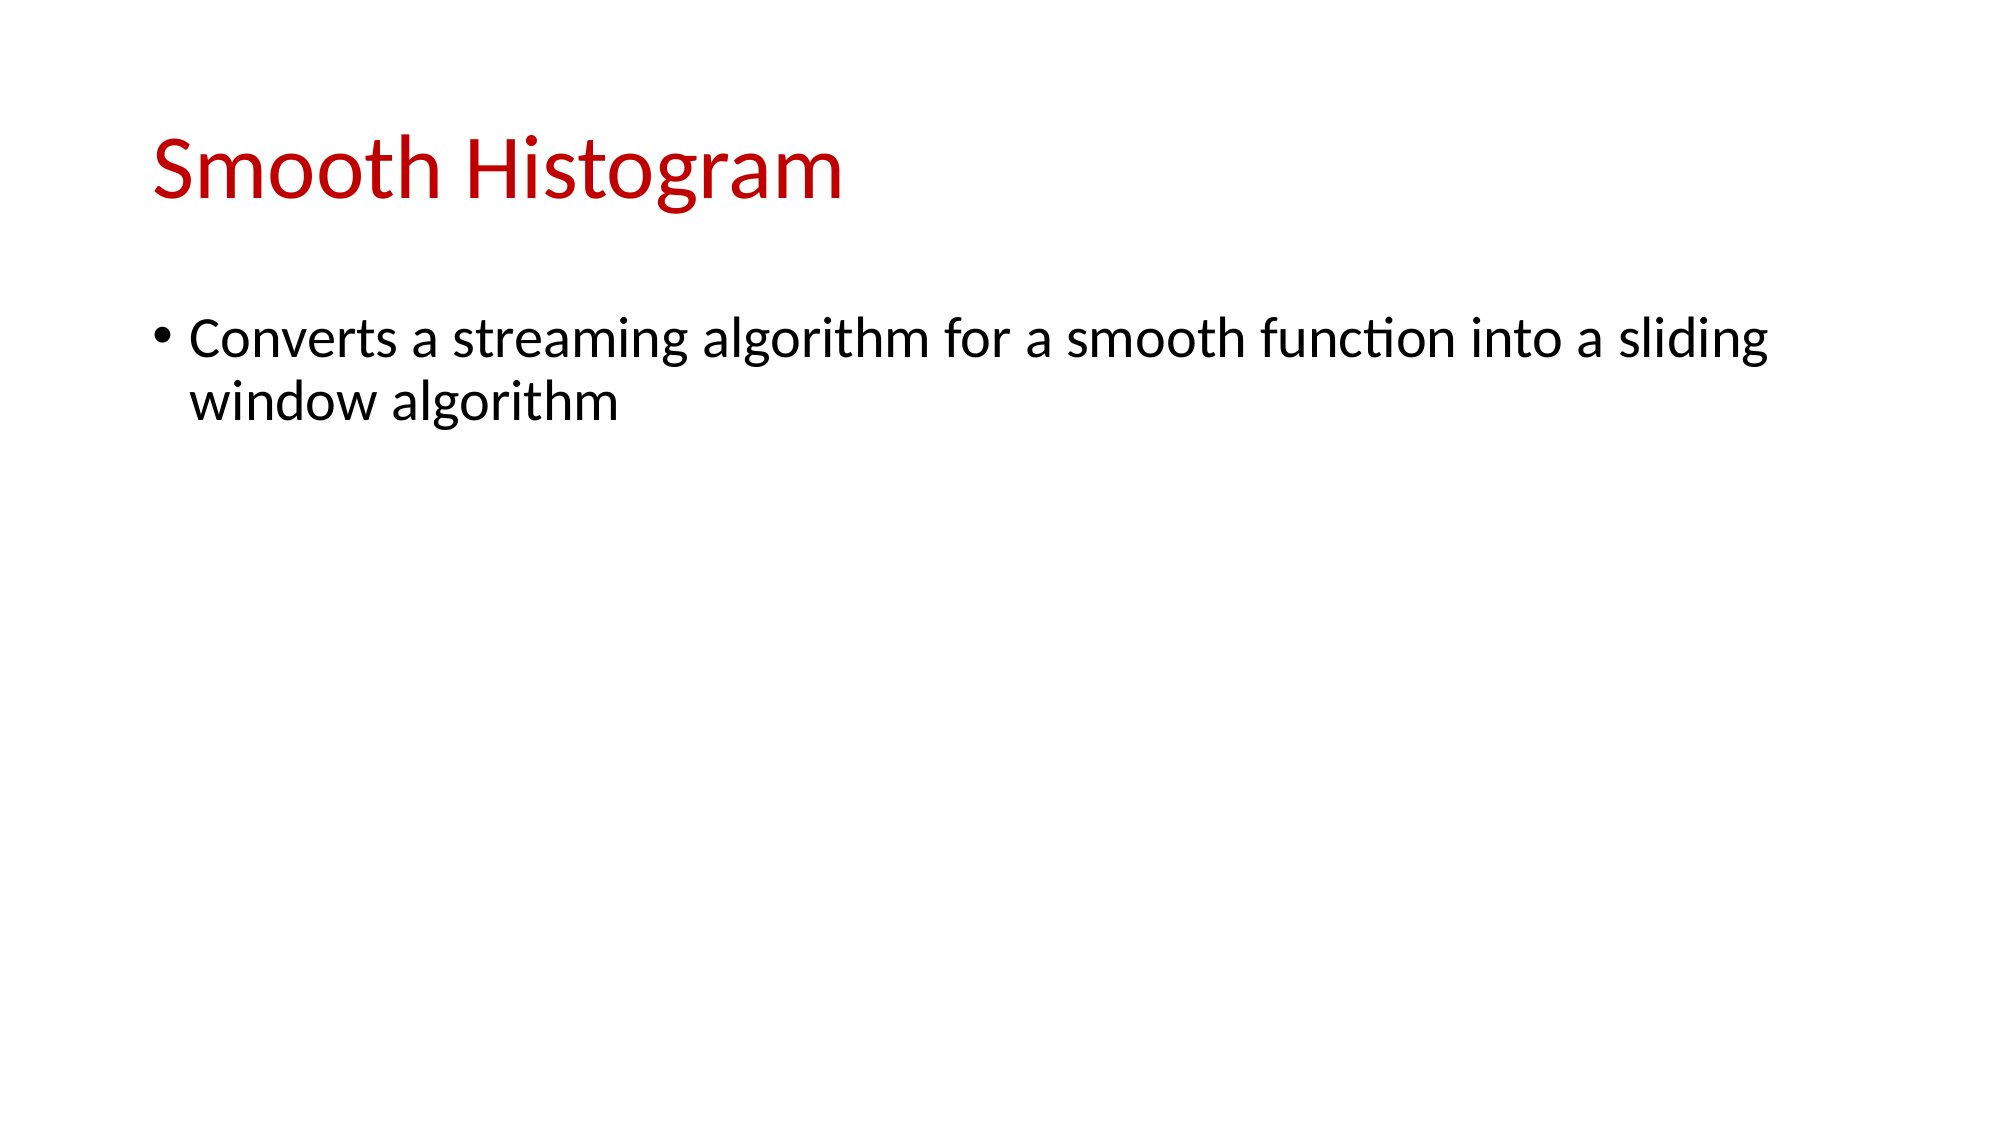

# Smooth Histogram
Converts a streaming algorithm for a smooth function into a sliding window algorithm